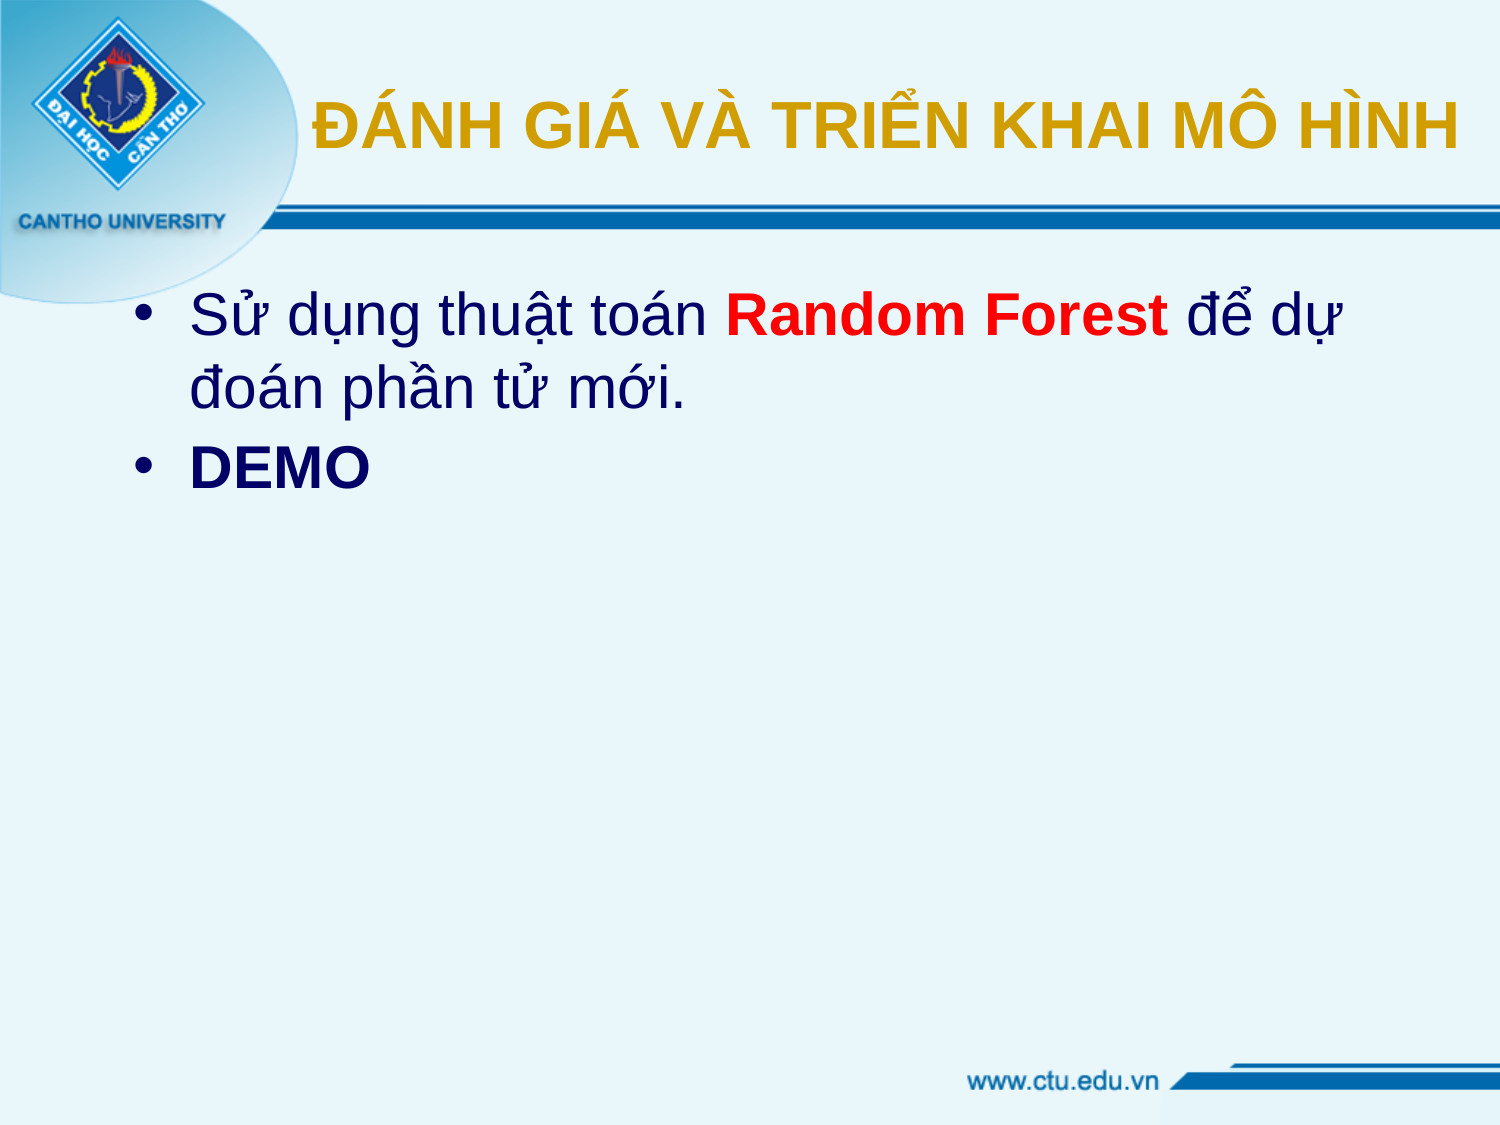

# ĐÁNH GIÁ VÀ TRIỂN KHAI MÔ HÌNH
Sử dụng thuật toán Random Forest để dự đoán phần tử mới.
DEMO